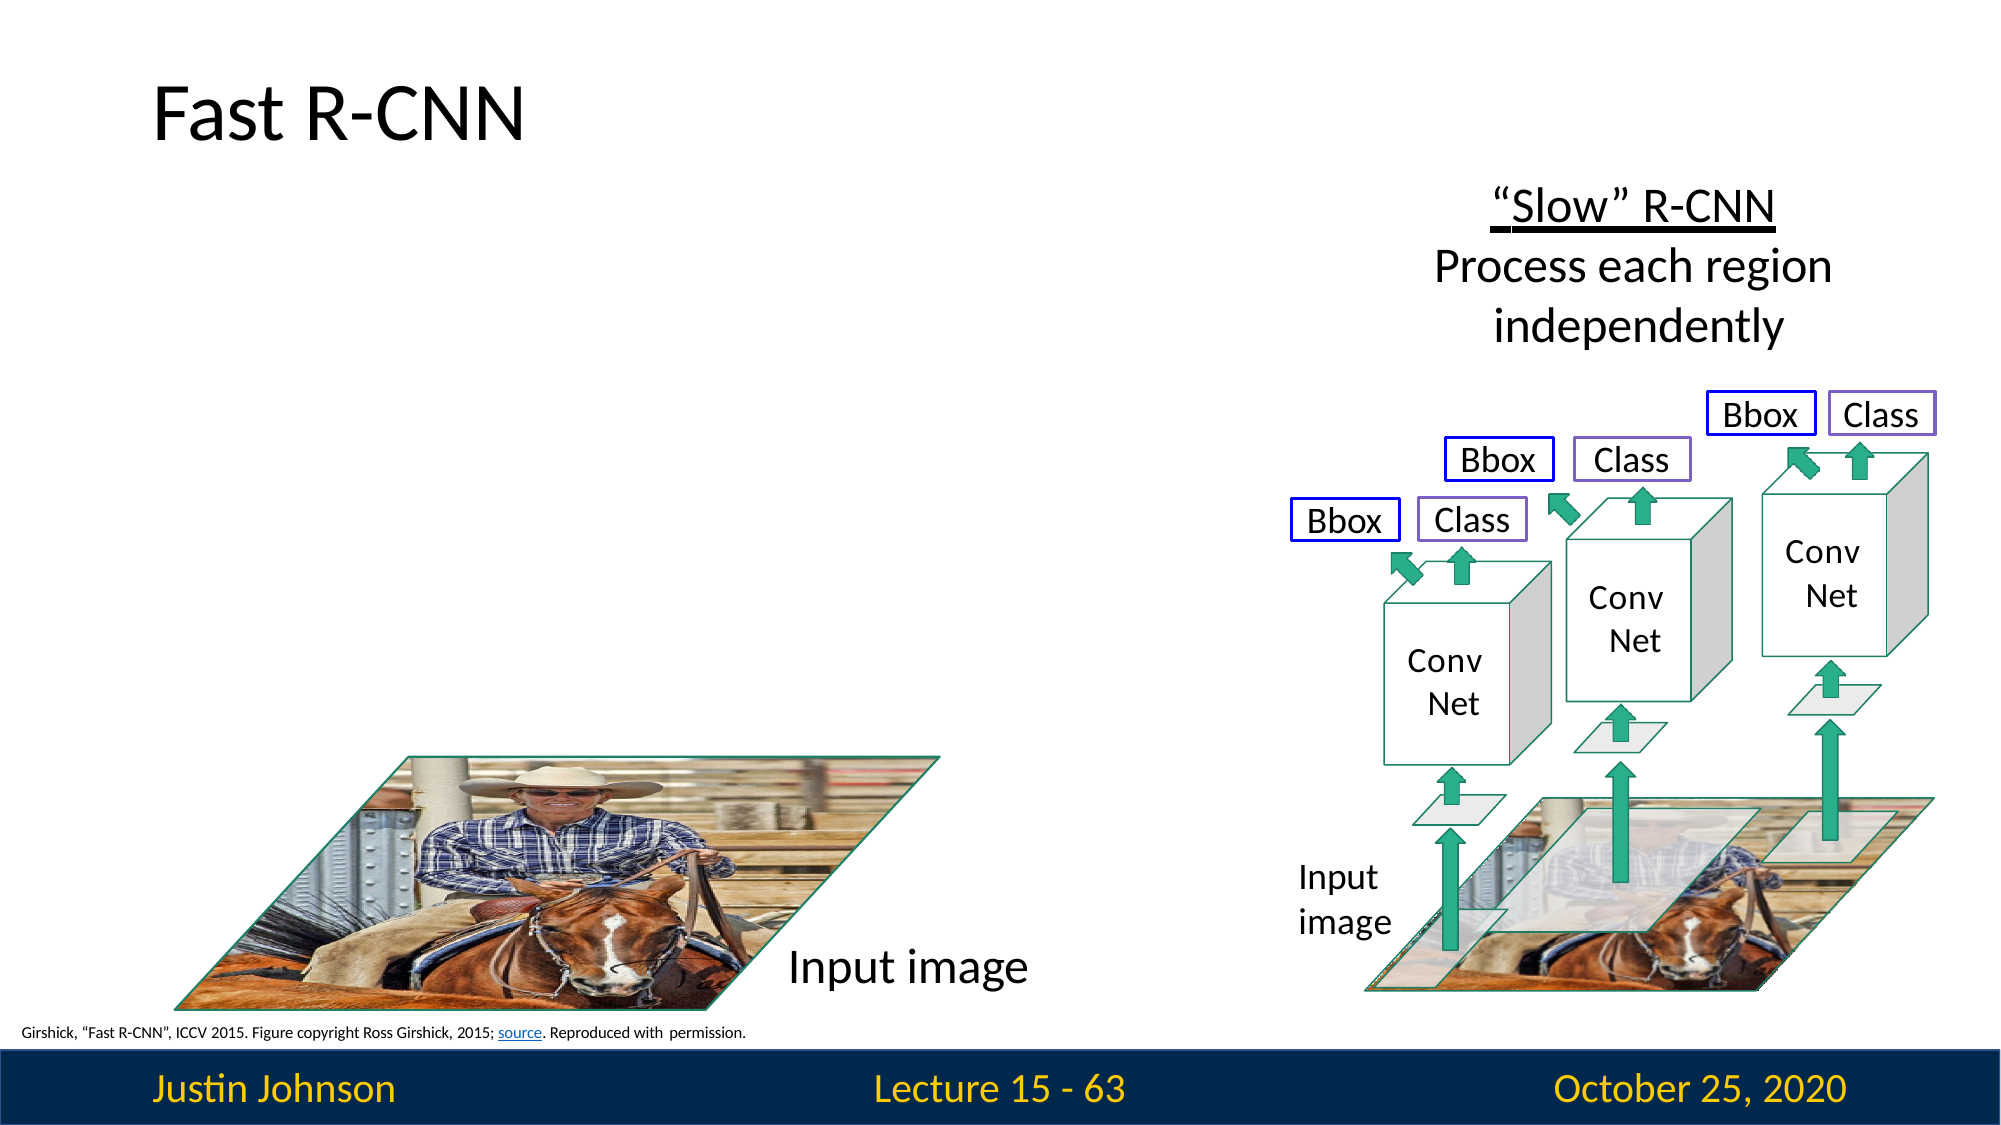

# Fast R-CNN
“Slow” R-CNN
Process each region  independently
Bbox
Class
Bbox
Class

Class
Bbox
Conv  Net

Conv  Net
Conv  Net

Input  image
Input image
Girshick, “Fast R-CNN”, ICCV 2015. Figure copyright Ross Girshick, 2015; source. Reproduced with permission.
Justin Johnson
October 25, 2020
Lecture 15 - 63